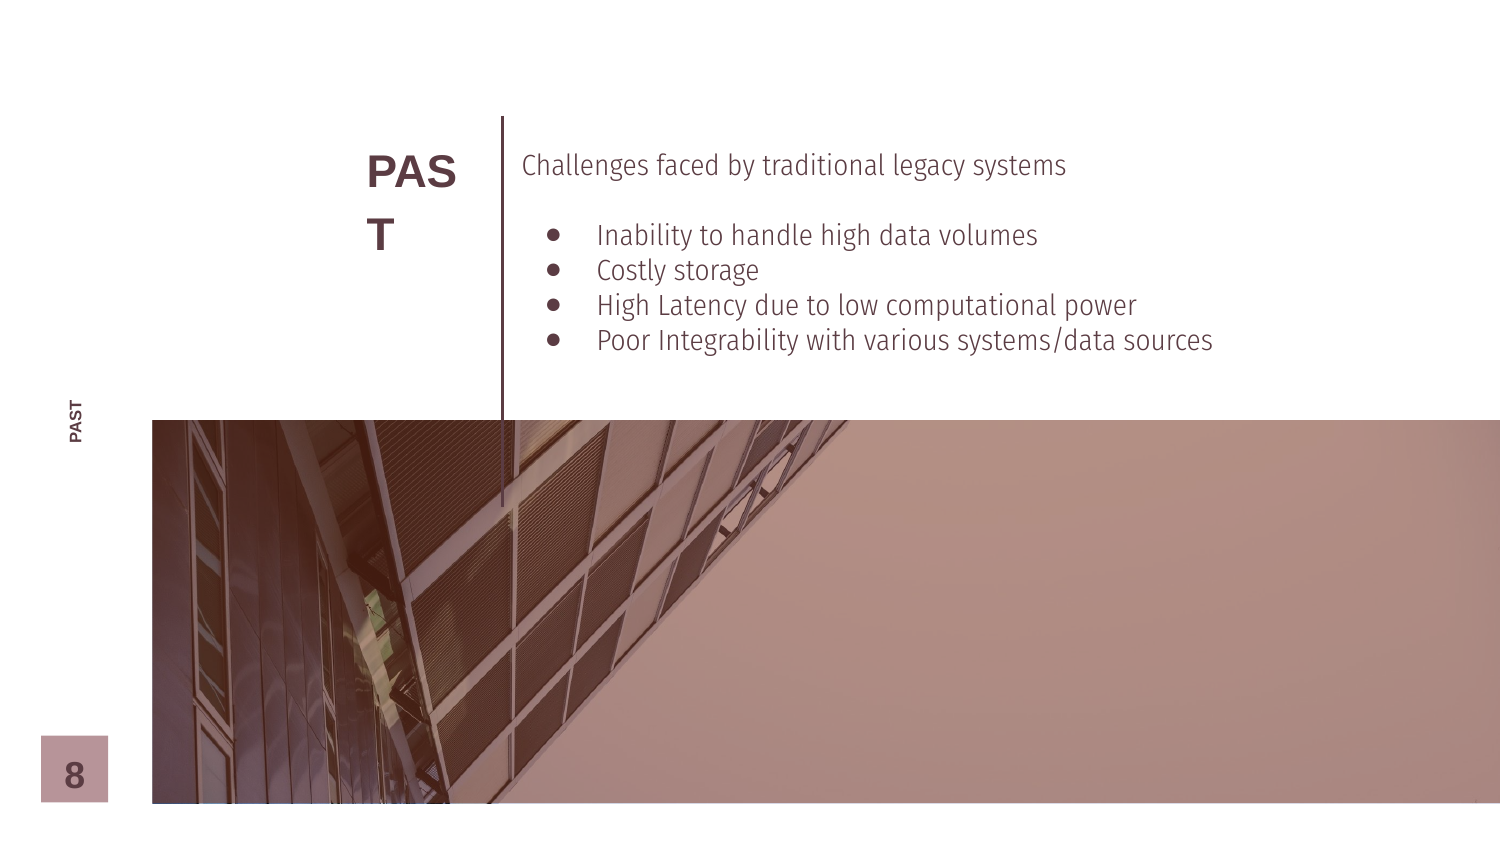

Challenges faced by traditional legacy systems

Inability to handle high data volumes
Costly storage
High Latency due to low computational power
Poor Integrability with various systems/data sources

PAST
# PAST
8